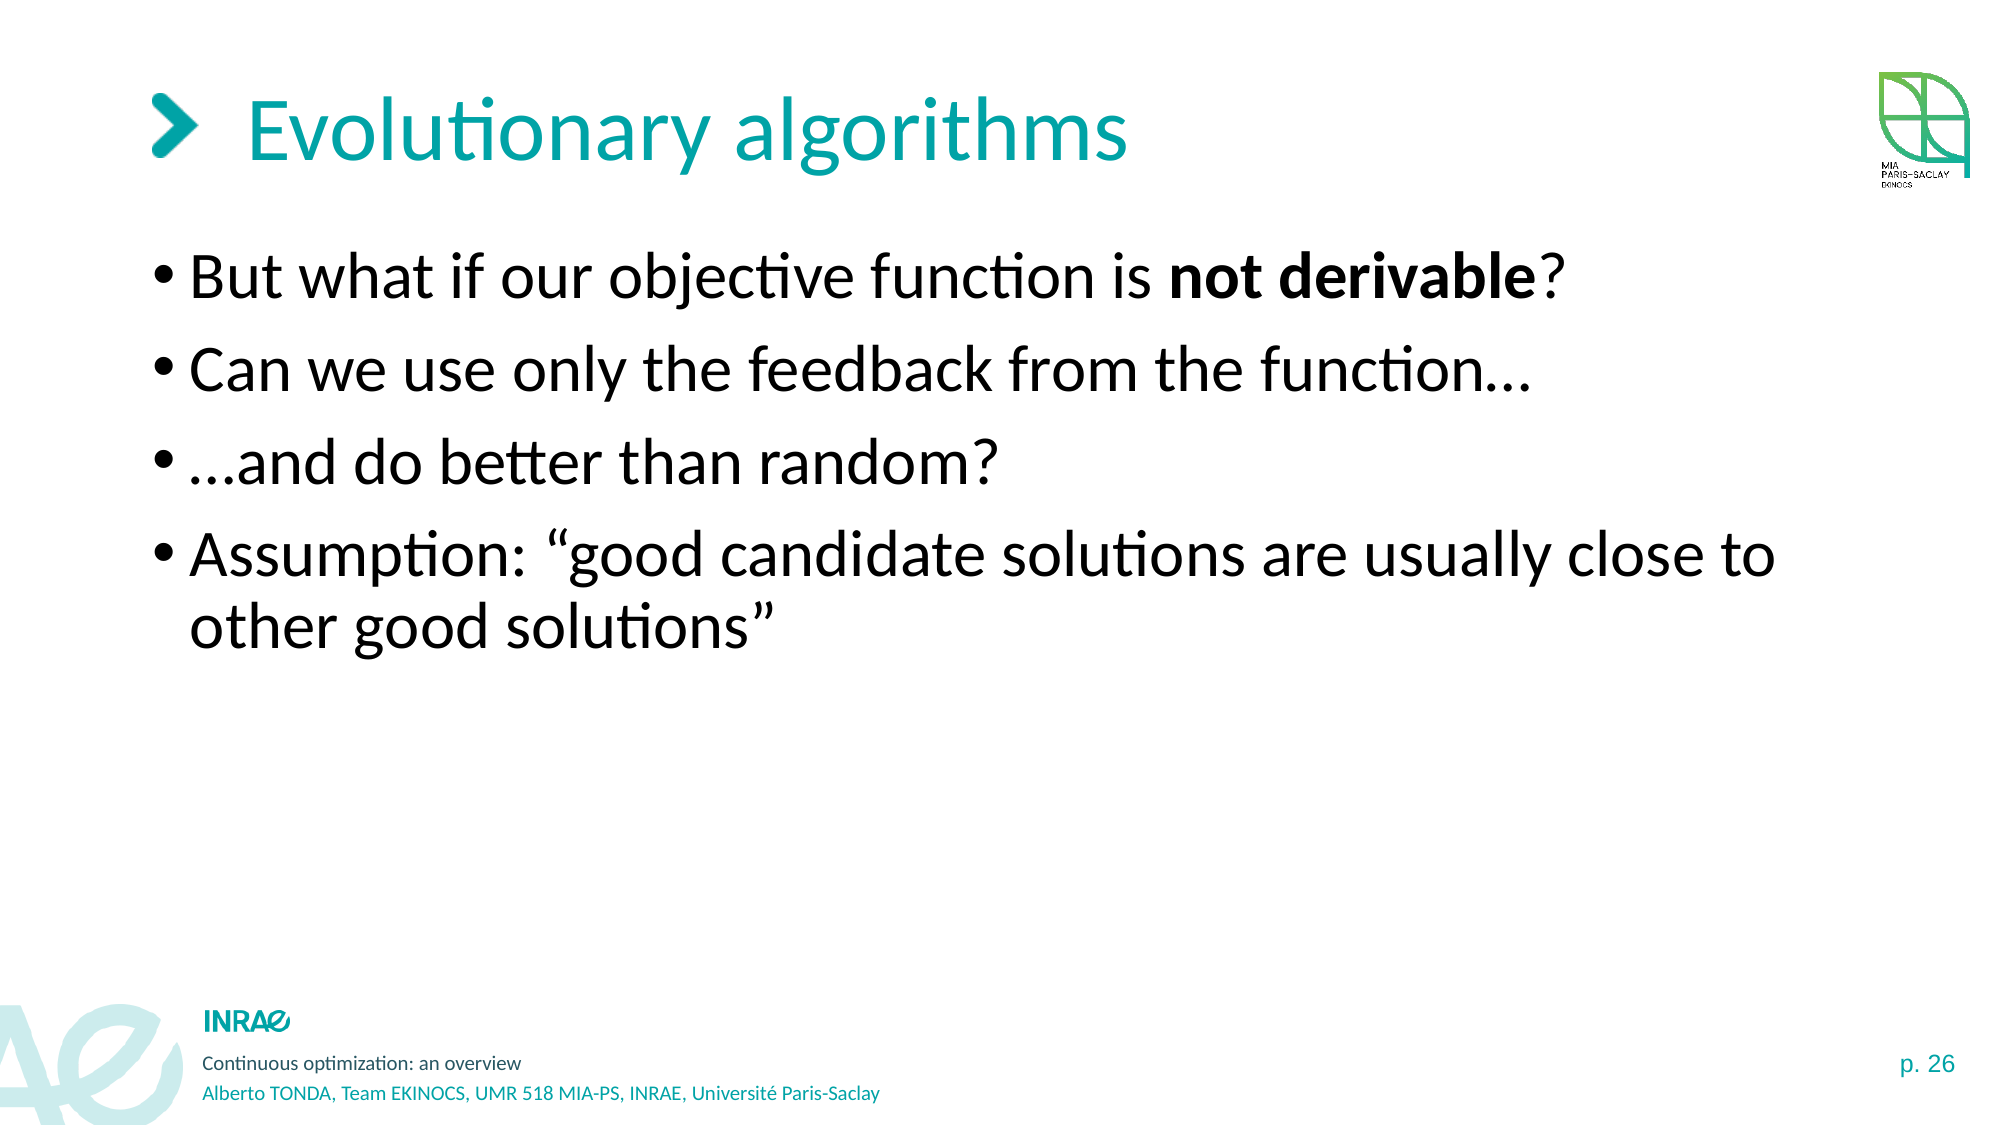

# Evolutionary algorithms
But what if our objective function is not derivable?
Can we use only the feedback from the function…
…and do better than random?
Assumption: “good candidate solutions are usually close to other good solutions”